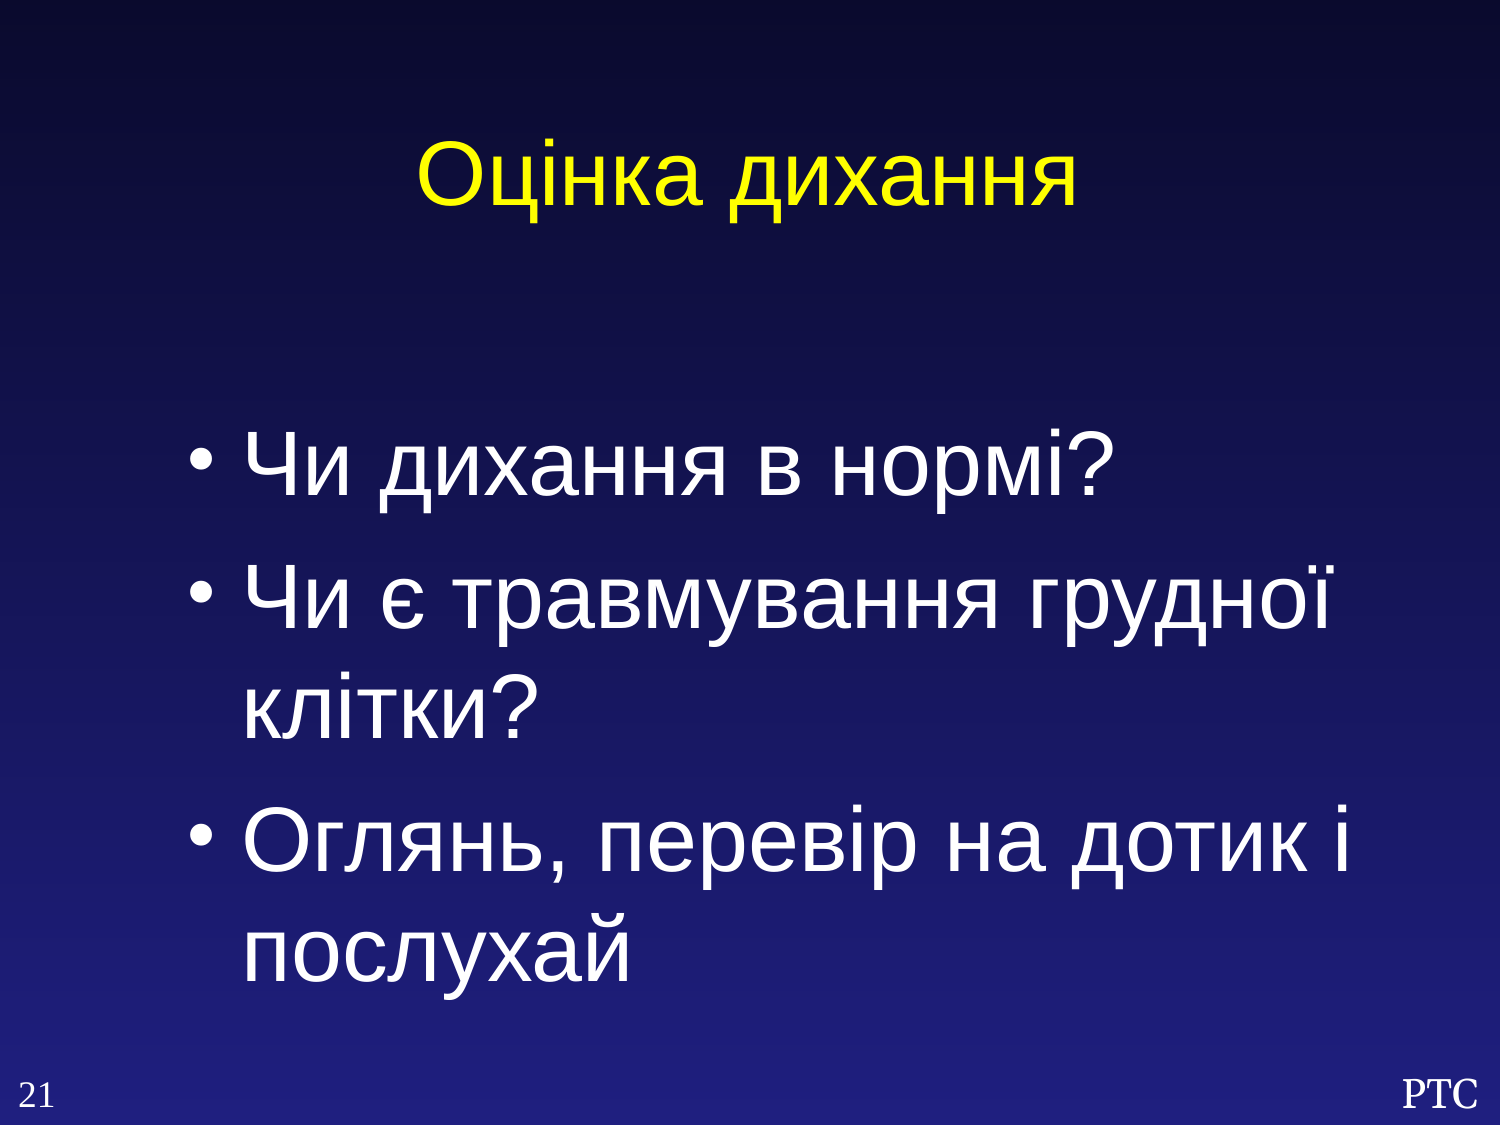

Оцінка дихання
Чи дихання в нормі?
Чи є травмування грудної клітки?
Оглянь, перевір на дотик і послухай

21